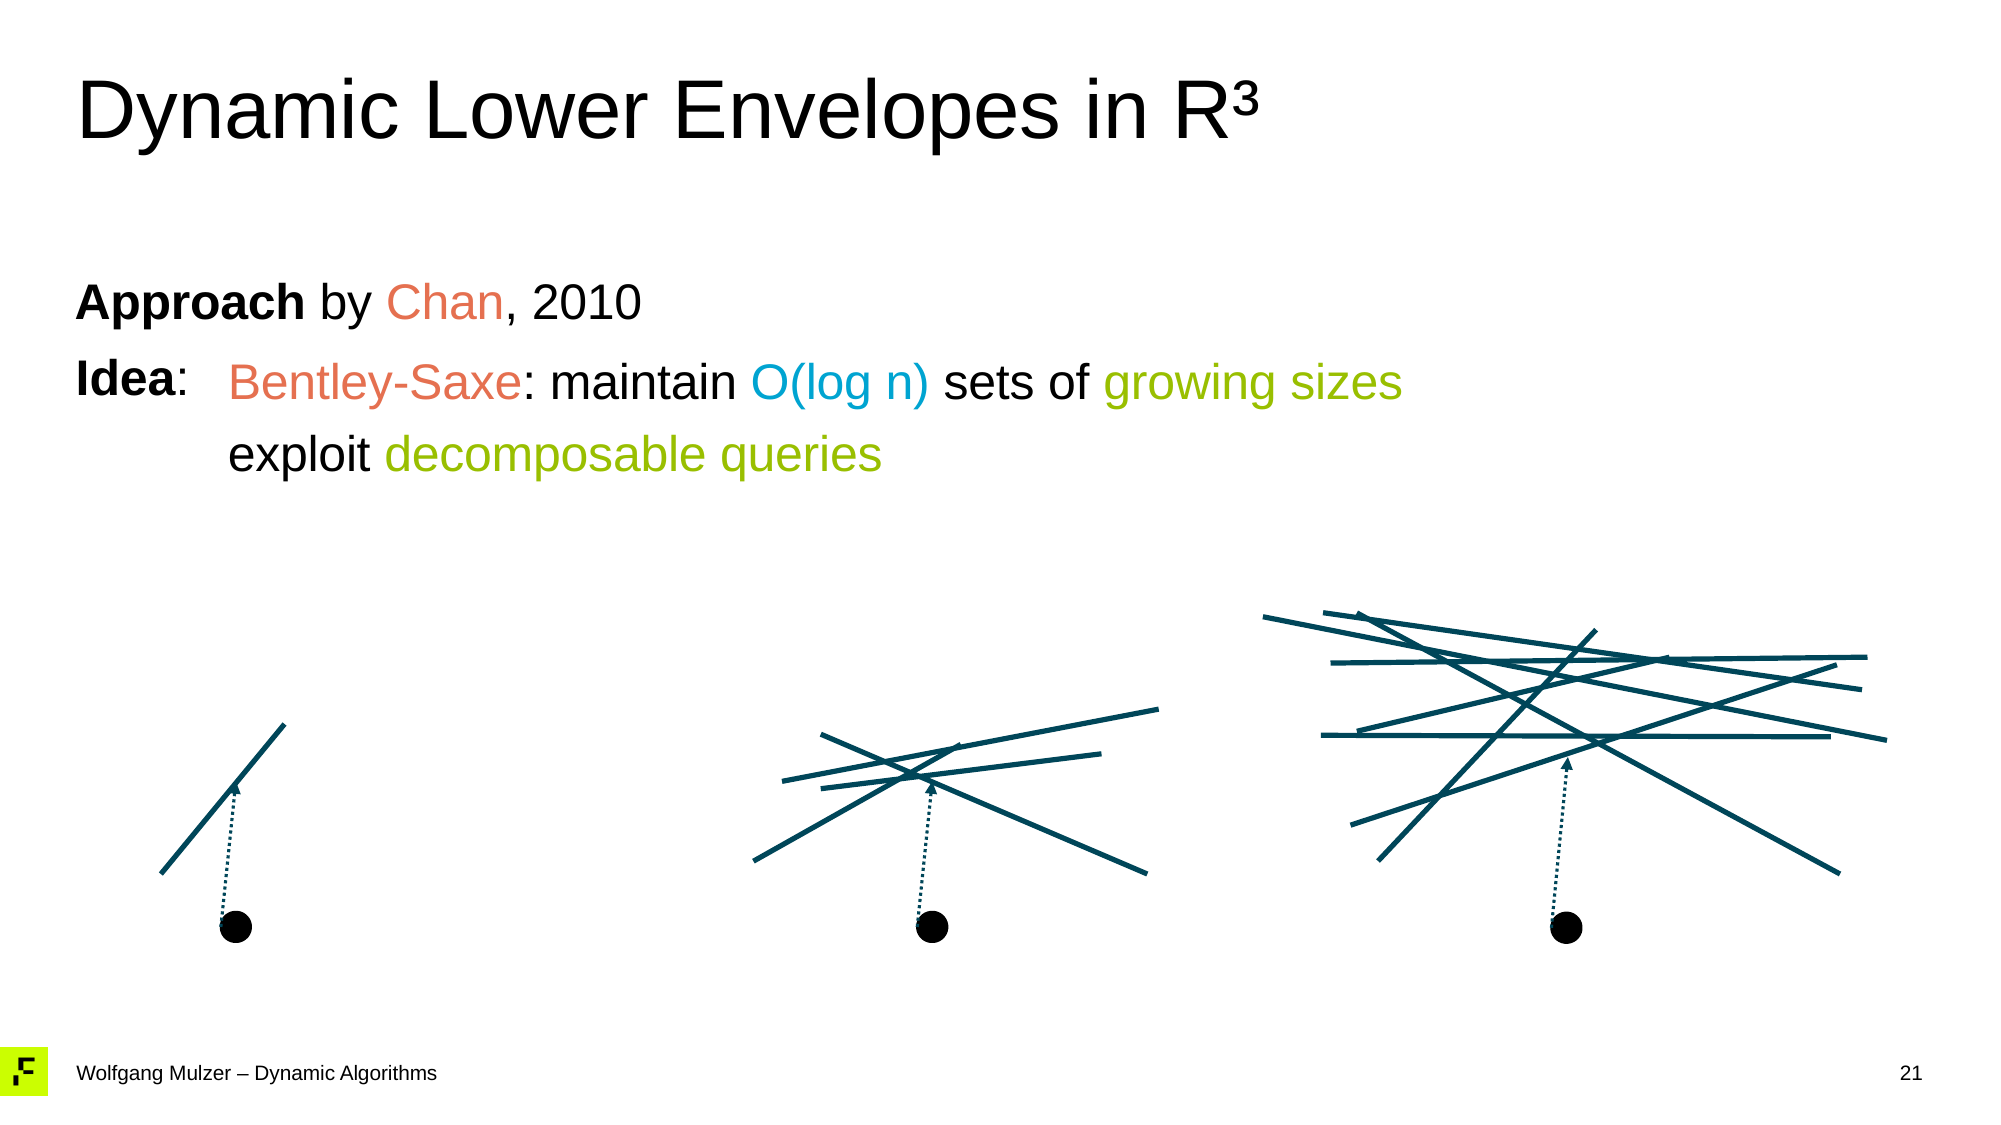

# Dynamic Lower Envelopes in R³
Approach by Chan, 2010
Idea:
Bentley-Saxe: maintain O(log n) sets of growing sizes
exploit decomposable queries

21
Wolfgang Mulzer – Dynamic Algorithms